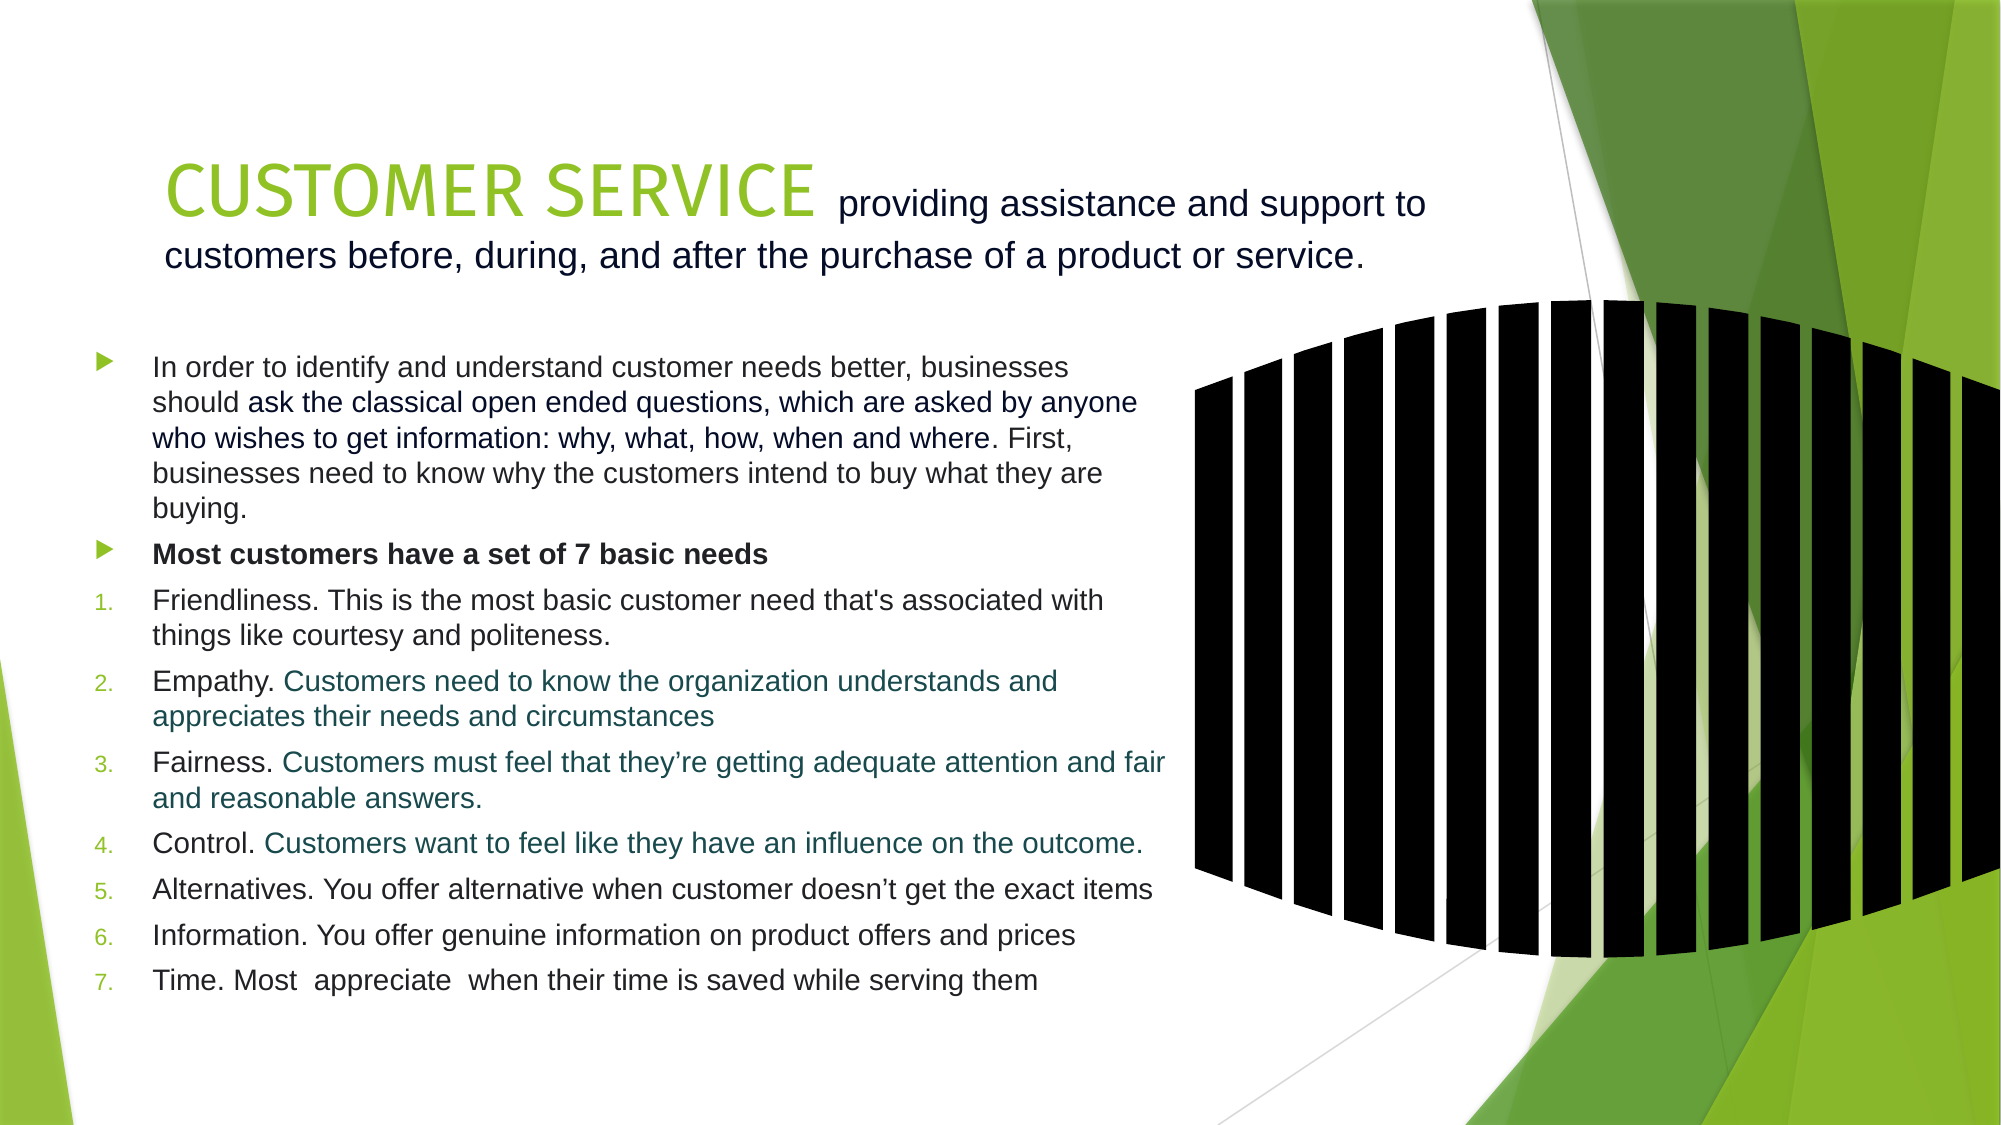

# CUSTOMER SERVICE providing assistance and support to customers before, during, and after the purchase of a product or service.
----------------
In order to identify and understand customer needs better, businesses should ask the classical open ended questions, which are asked by anyone who wishes to get information: why, what, how, when and where. First, businesses need to know why the customers intend to buy what they are buying.
Most customers have a set of 7 basic needs
Friendliness. This is the most basic customer need that's associated with things like courtesy and politeness.
Empathy. Customers need to know the organization understands and appreciates their needs and circumstances
Fairness. Customers must feel that they’re getting adequate attention and fair and reasonable answers.
Control. Customers want to feel like they have an influence on the outcome.
Alternatives. You offer alternative when customer doesn’t get the exact items
Information. You offer genuine information on product offers and prices
Time. Most  appreciate  when their time is saved while serving them